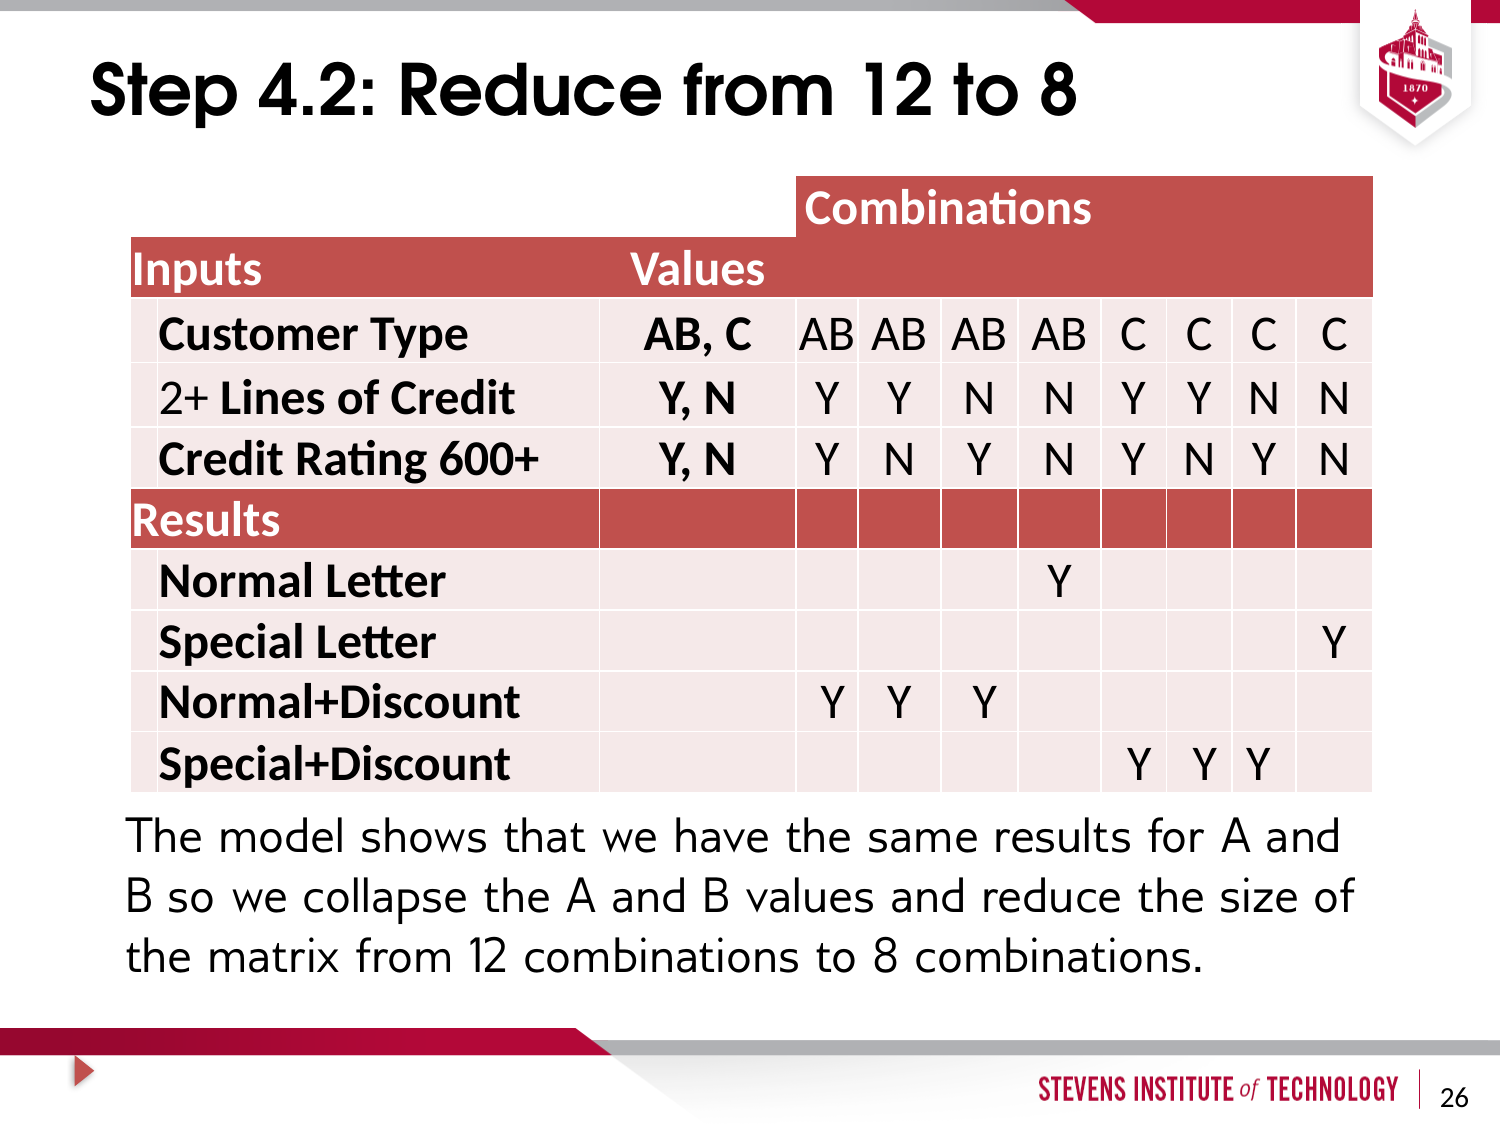

# Step 4.2: Reduce from 12 to 8
|  |  |  | Combinations |  |  |  |  |  |  |  |
| --- | --- | --- | --- | --- | --- | --- | --- | --- | --- | --- |
| Inputs |  | Values |  |  |  |  |  |  |  |  |
|  | Customer Type | AB, C | AB | AB | AB | AB | C | C | C | C |
|  | 2+ Lines of Credit | Y, N | Y | Y | N | N | Y | Y | N | N |
|  | Credit Rating 600+ | Y, N | Y | N | Y | N | Y | N | Y | N |
| Results |  |  |  |  |  |  |  |  |  |  |
|  | Normal Letter |  |  |  |  | Y |  |  |  |  |
|  | Special Letter |  |  |  |  |  |  |  |  | Y |
|  | Normal+Discount |  | Y | Y | Y |  |  |  |  |  |
|  | Special+Discount |  |  |  |  |  | Y | Y | Y |  |
The model shows that we have the same results for A and B so we collapse the A and B values and reduce the size of the matrix from 12 combinations to 8 combinations.
26